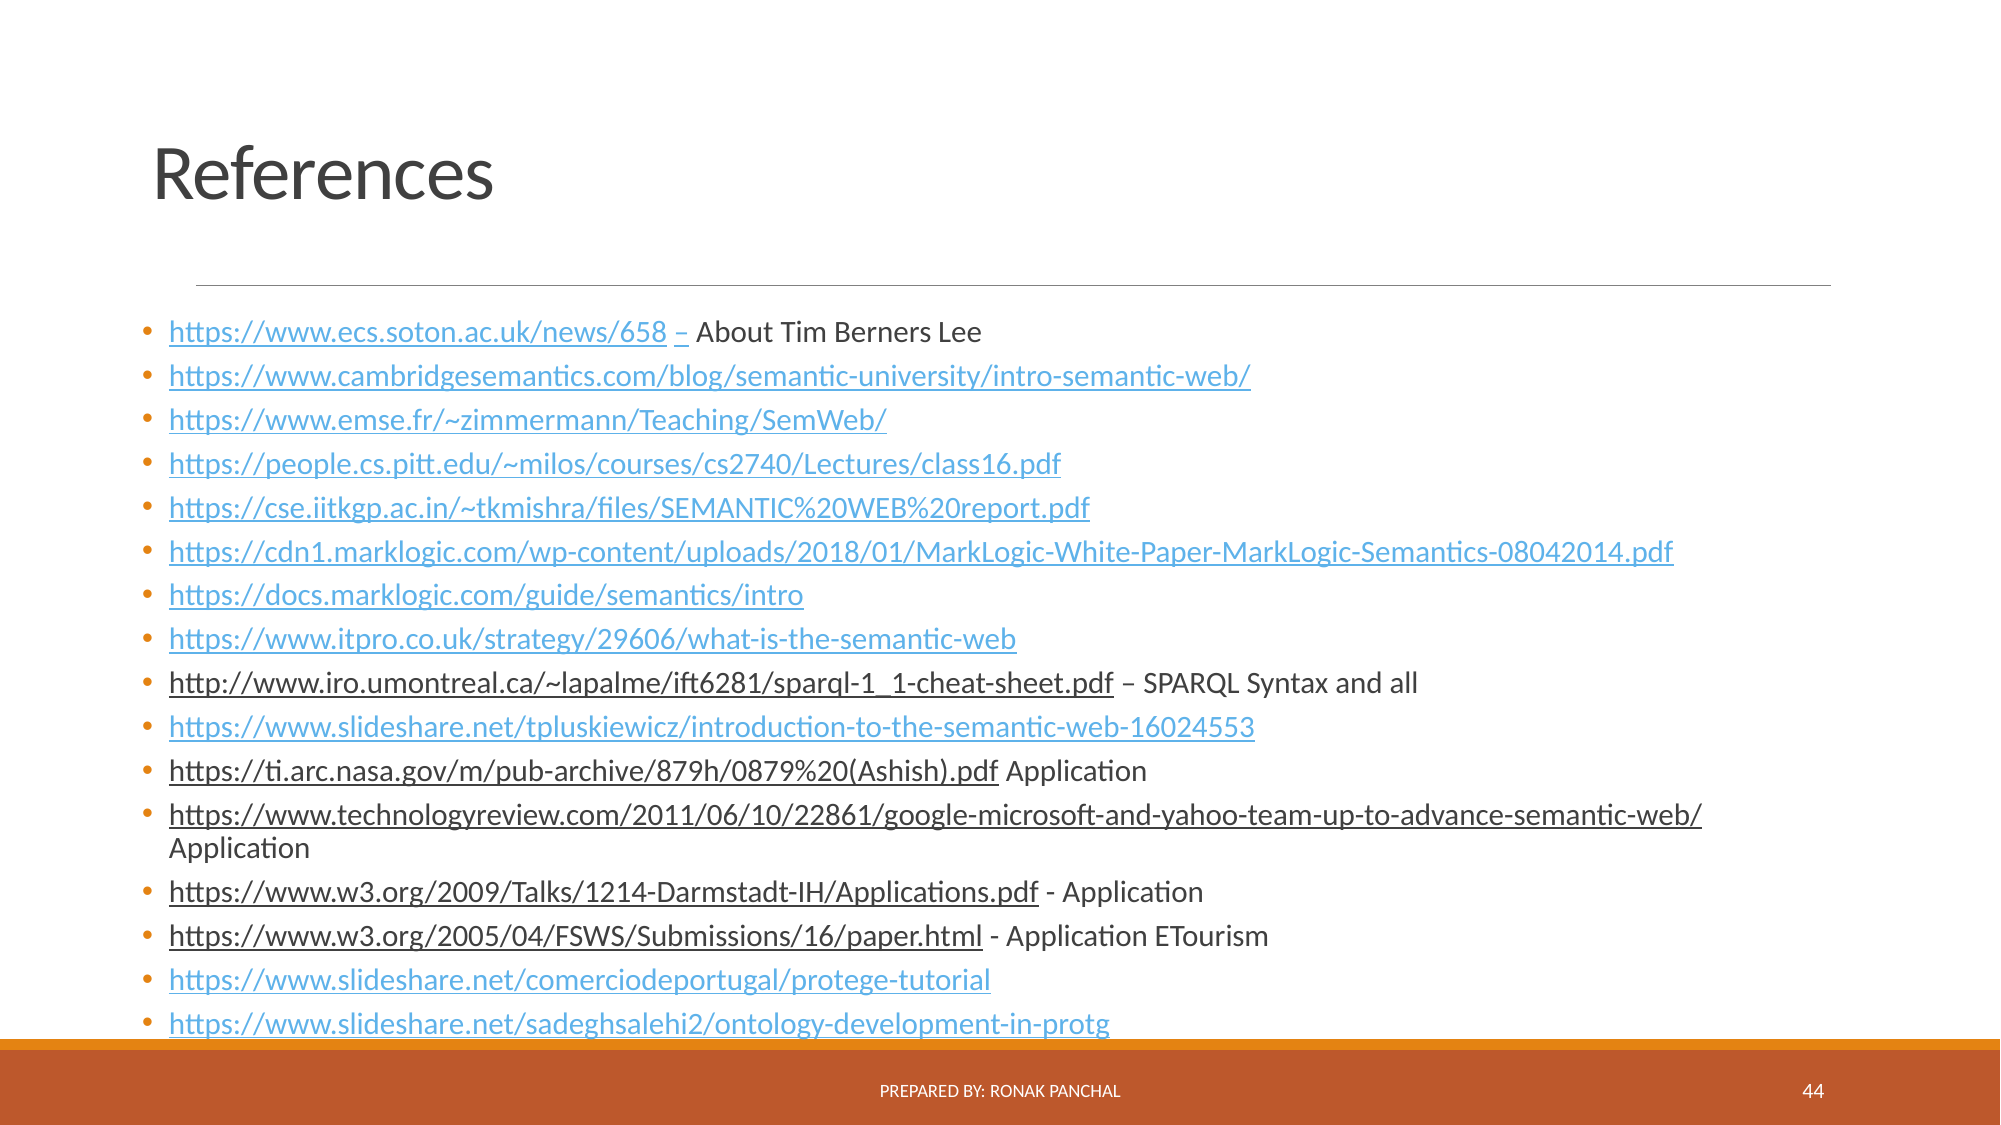

# References
https://www.ecs.soton.ac.uk/news/658 – About Tim Berners Lee
https://www.cambridgesemantics.com/blog/semantic-university/intro-semantic-web/
https://www.emse.fr/~zimmermann/Teaching/SemWeb/
https://people.cs.pitt.edu/~milos/courses/cs2740/Lectures/class16.pdf
https://cse.iitkgp.ac.in/~tkmishra/files/SEMANTIC%20WEB%20report.pdf
https://cdn1.marklogic.com/wp-content/uploads/2018/01/MarkLogic-White-Paper-MarkLogic-Semantics-08042014.pdf
https://docs.marklogic.com/guide/semantics/intro
https://www.itpro.co.uk/strategy/29606/what-is-the-semantic-web
http://www.iro.umontreal.ca/~lapalme/ift6281/sparql-1_1-cheat-sheet.pdf – SPARQL Syntax and all
https://www.slideshare.net/tpluskiewicz/introduction-to-the-semantic-web-16024553
https://ti.arc.nasa.gov/m/pub-archive/879h/0879%20(Ashish).pdf Application
https://www.technologyreview.com/2011/06/10/22861/google-microsoft-and-yahoo-team-up-to-advance-semantic-web/ Application
https://www.w3.org/2009/Talks/1214-Darmstadt-IH/Applications.pdf - Application
https://www.w3.org/2005/04/FSWS/Submissions/16/paper.html - Application ETourism
https://www.slideshare.net/comerciodeportugal/protege-tutorial
https://www.slideshare.net/sadeghsalehi2/ontology-development-in-protg
Prepared By: Ronak Panchal
44